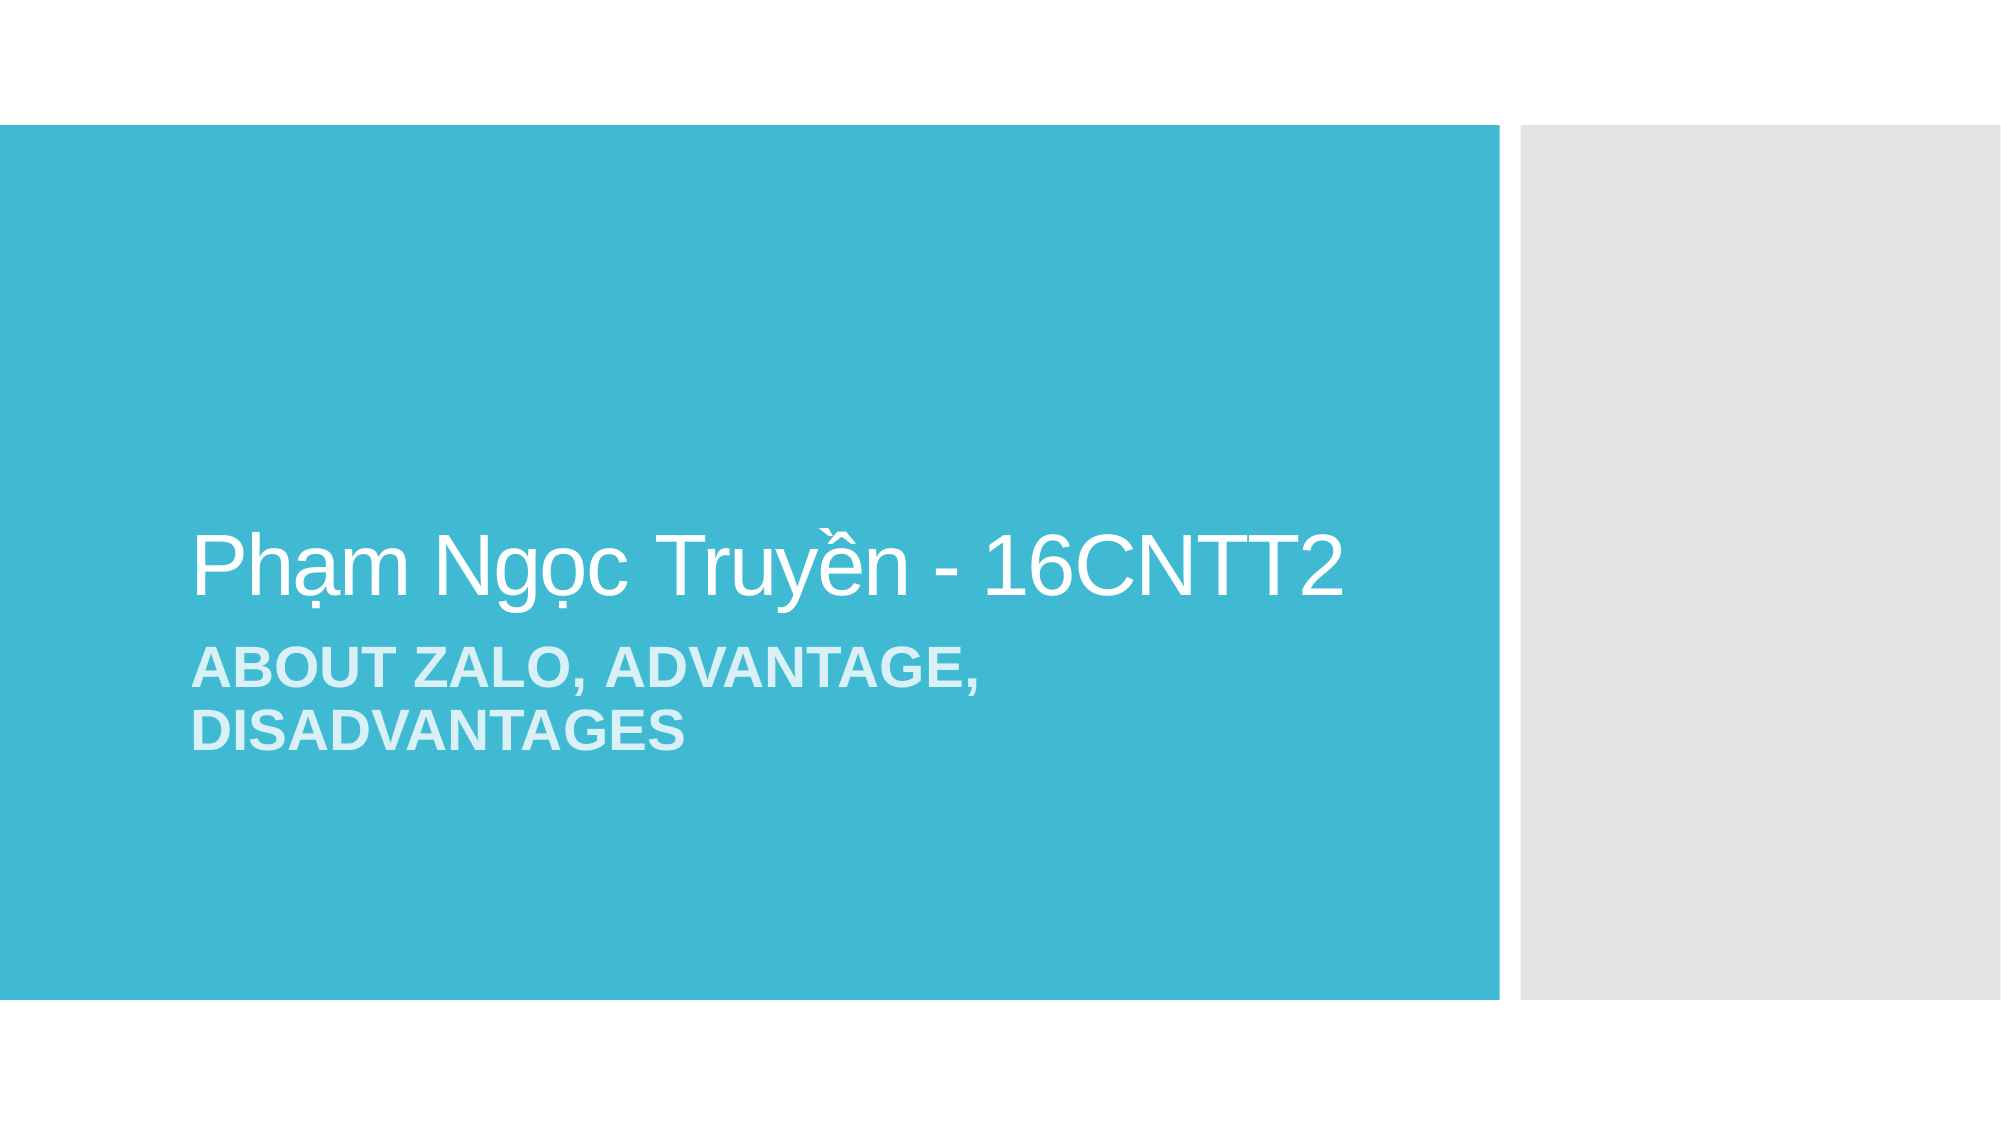

# Phạm Ngọc Truyền - 16CNTT2
ABOUT ZALO, ADVANTAGE, DISADVANTAGES